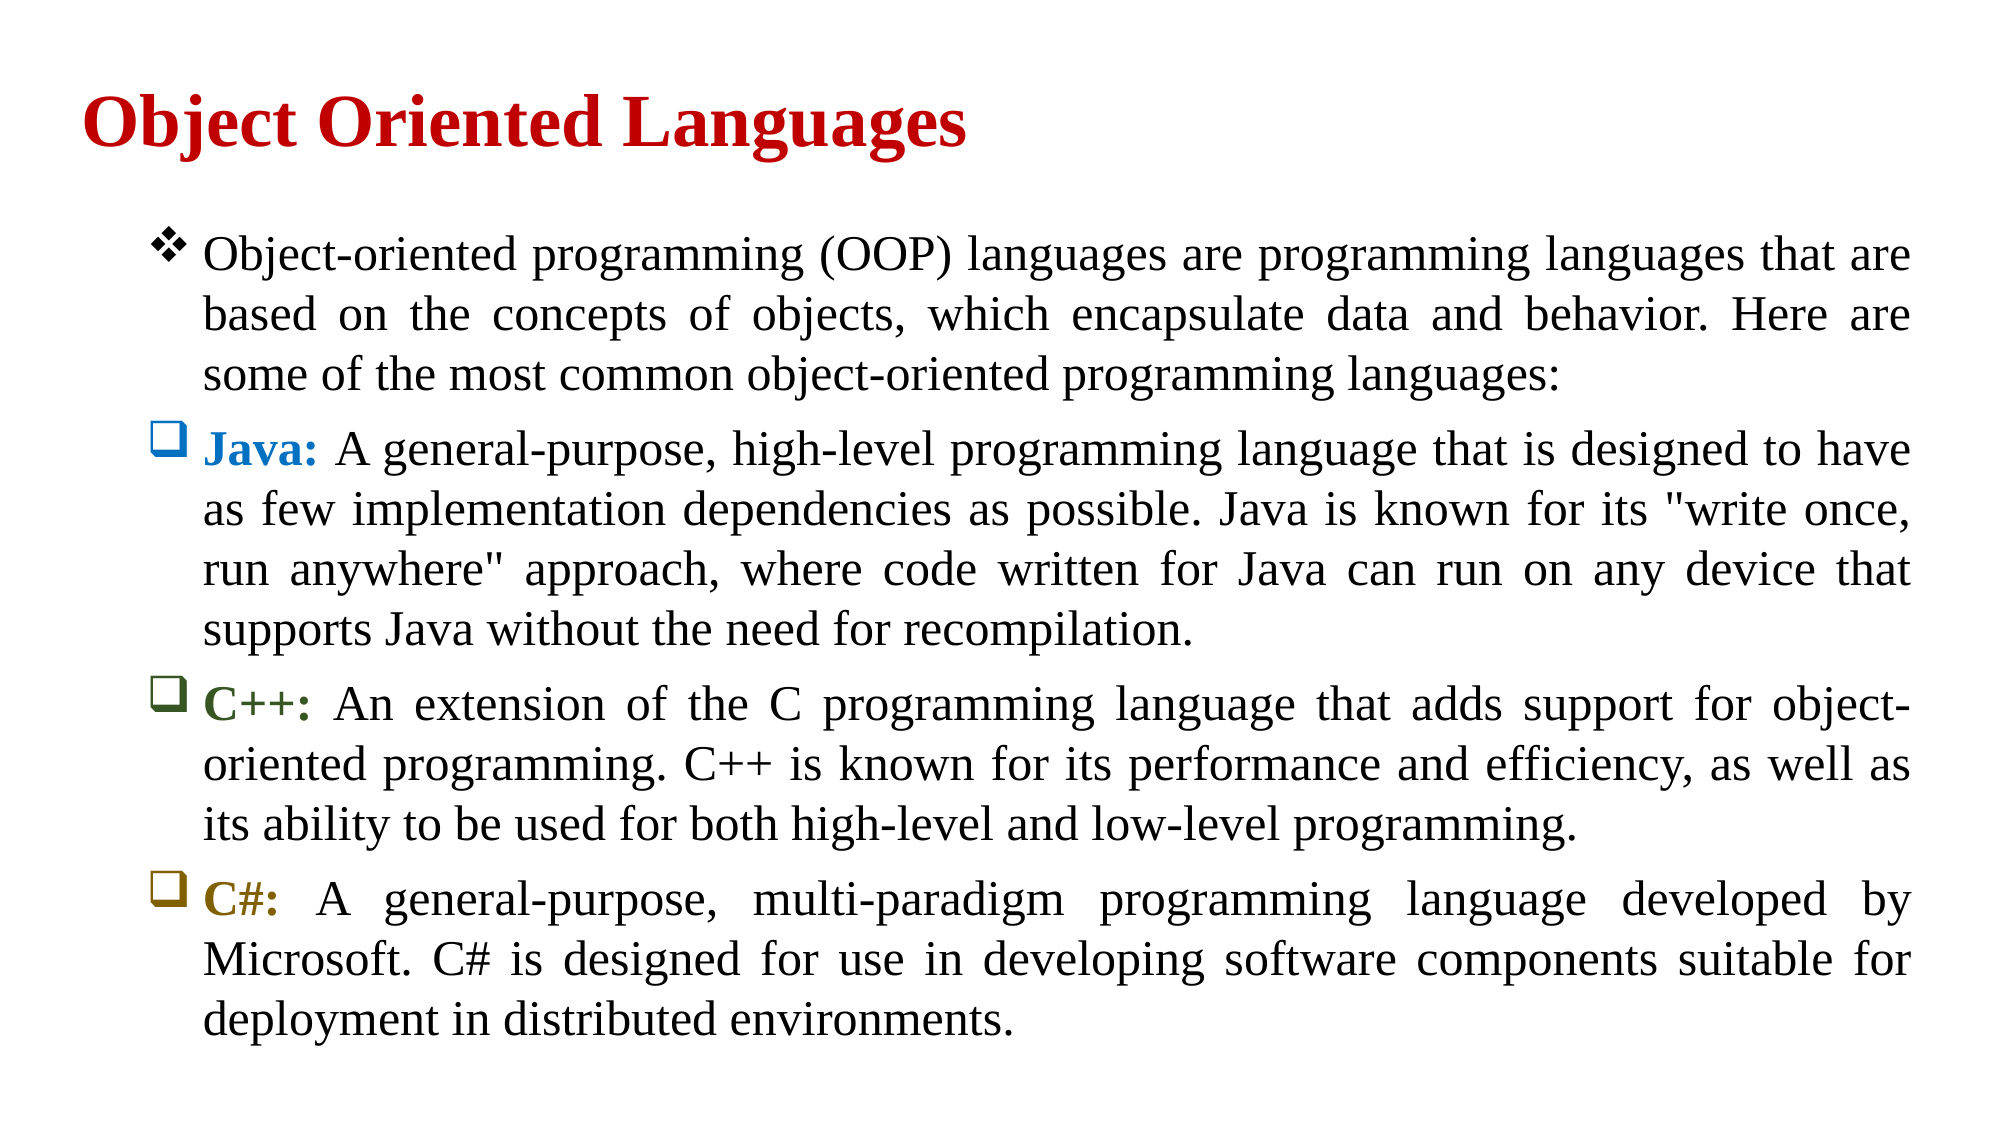

Object Oriented Languages
Object-oriented programming (OOP) languages are programming languages that are based on the concepts of objects, which encapsulate data and behavior. Here are some of the most common object-oriented programming languages:

Java: A general-purpose, high-level programming language that is designed to have as few implementation dependencies as possible. Java is known for its "write once, run anywhere" approach, where code written for Java can run on any device that supports Java without the need for recompilation.

C++: An extension of the C programming language that adds support for object-oriented programming. C++ is known for its performance and efficiency, as well as its ability to be used for both high-level and low-level programming.

C#: A general-purpose, multi-paradigm programming language developed by Microsoft. C# is designed for use in developing software components suitable for deployment in distributed environments.